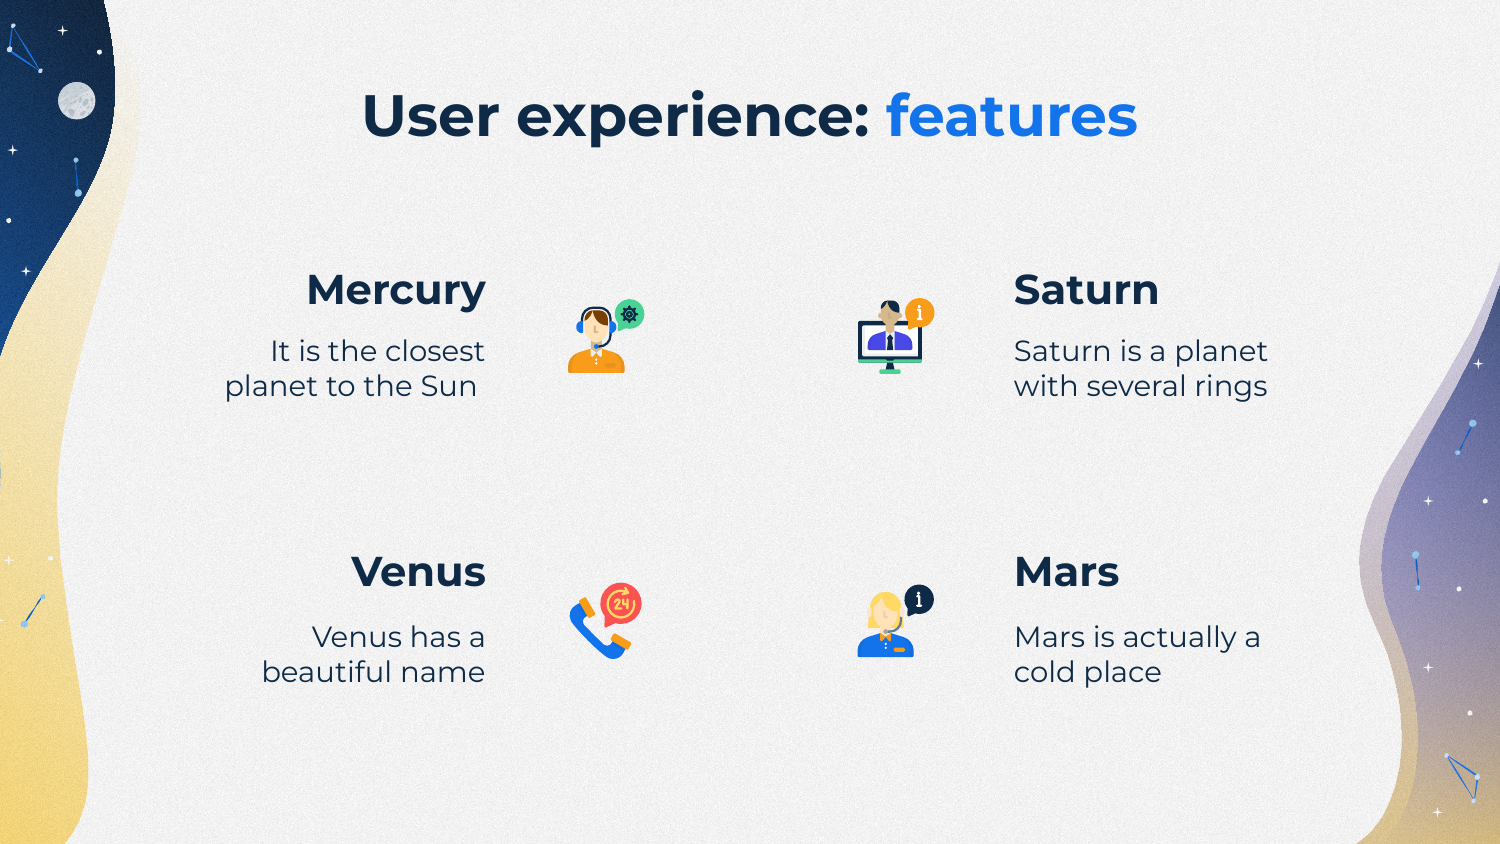

# User experience: features
Mercury
Saturn

It is the closest planet to the Sun
Saturn is a planet with several rings

Venus
Mars

Venus has a beautiful name

Mars is actually a cold place